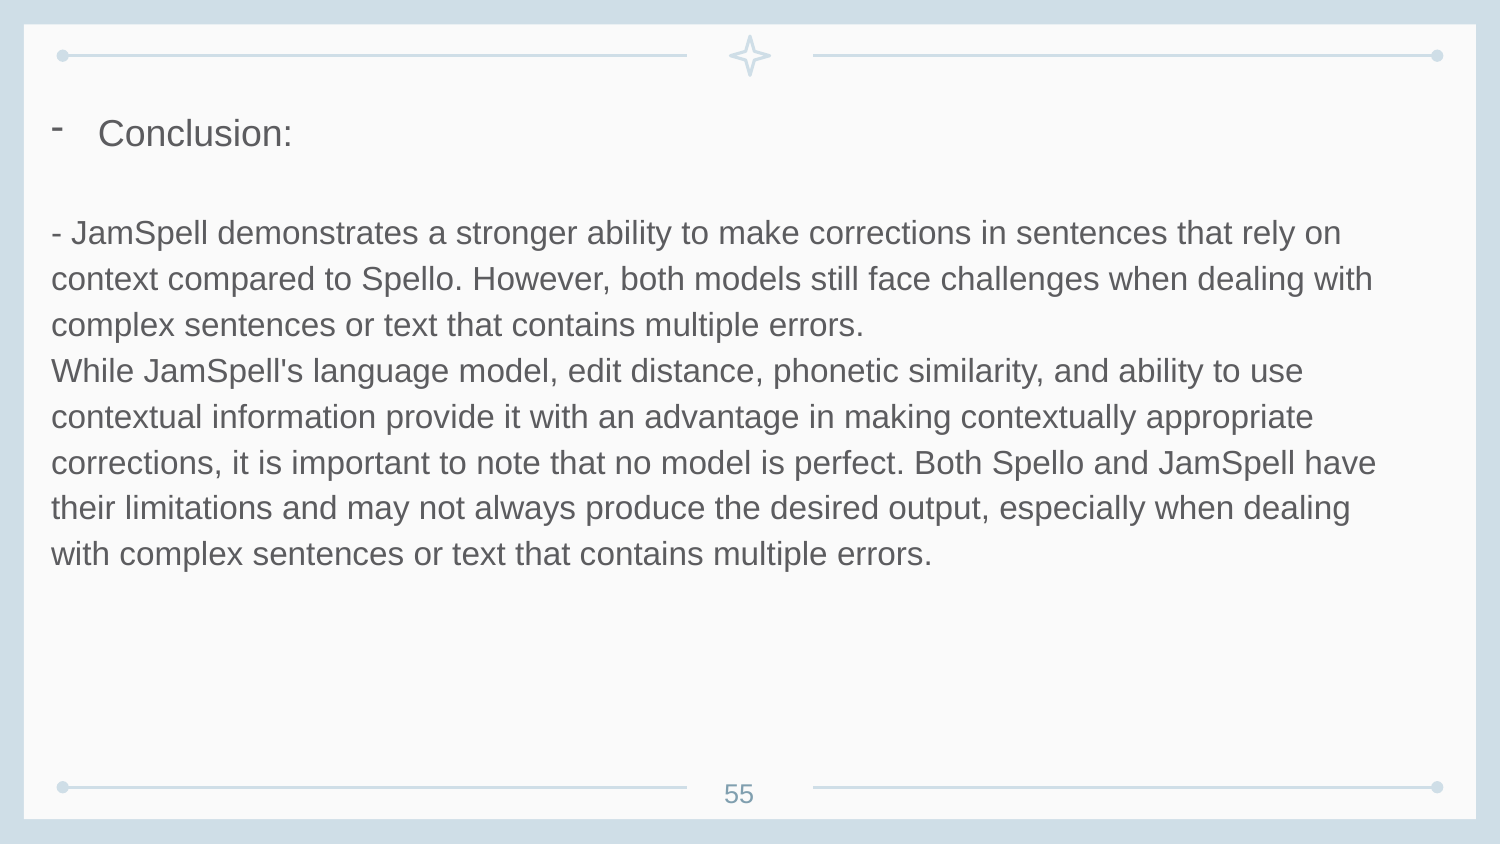

Conclusion:

- JamSpell demonstrates a stronger ability to make corrections in sentences that rely on context compared to Spello. However, both models still face challenges when dealing with complex sentences or text that contains multiple errors.
While JamSpell's language model, edit distance, phonetic similarity, and ability to use contextual information provide it with an advantage in making contextually appropriate corrections, it is important to note that no model is perfect. Both Spello and JamSpell have their limitations and may not always produce the desired output, especially when dealing with complex sentences or text that contains multiple errors.

55